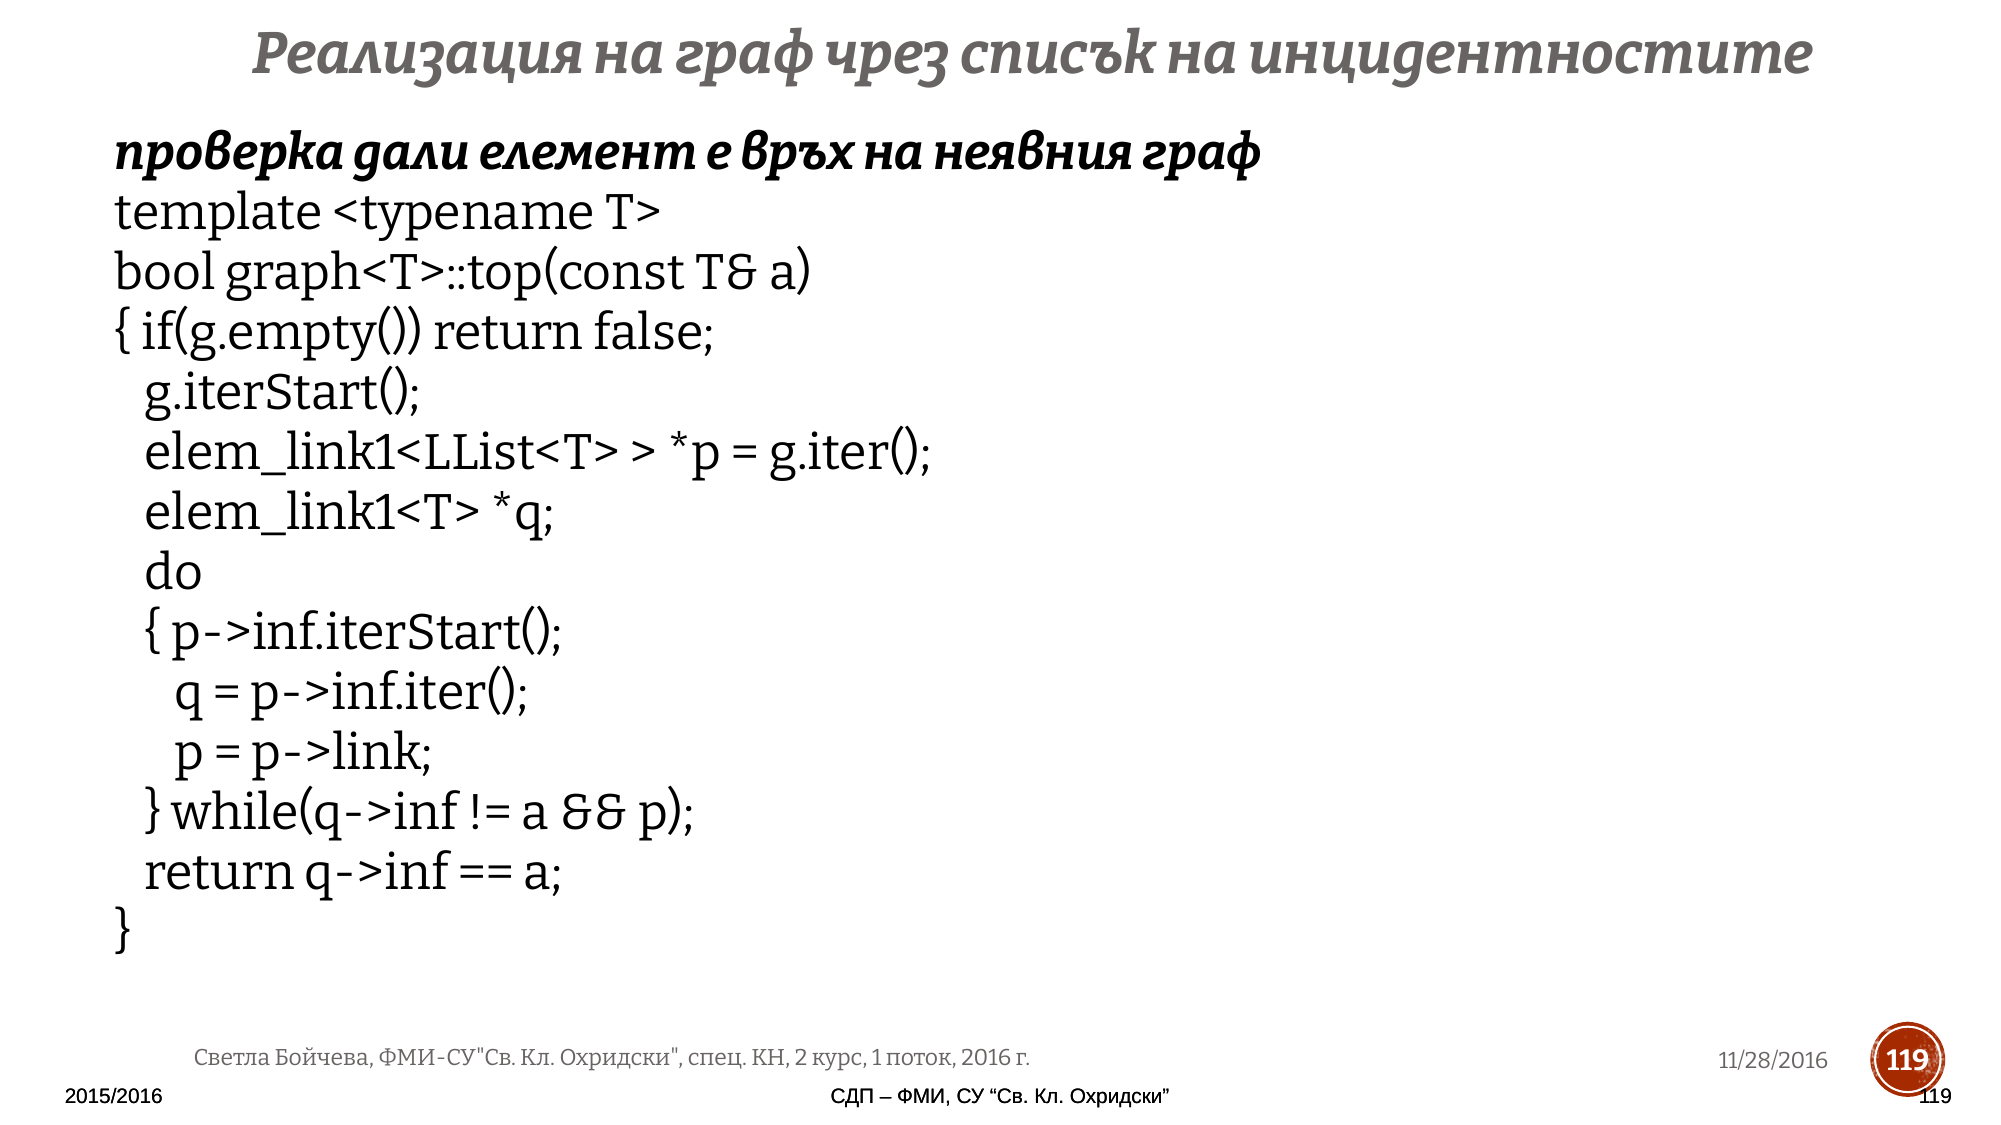

Реализация на граф чрез списък на инцидентностите
проверка дали елемент е връх на неявния граф
template <typename T>
bool graph<T>::top(const T& a)
{ if(g.empty()) return false;
   g.iterStart();
   elem_link1<LList<T> > *p = g.iter();
   elem_link1<T> *q;
   do
   { p->inf.iterStart();
      q = p->inf.iter();
      p = p->link;
   } while(q->inf != a && p);
   return q->inf == a;
}

Светла Бойчева, ФМИ-СУ"Св. Кл. Охридски", спец. КН, 2 курс, 1 поток, 2016 г.
11/28/2016
119
2015/2016
2015/2016
СДП – ФМИ, СУ “Св. Кл. Охридски”
СДП – ФМИ, СУ “Св. Кл. Охридски”
119
119